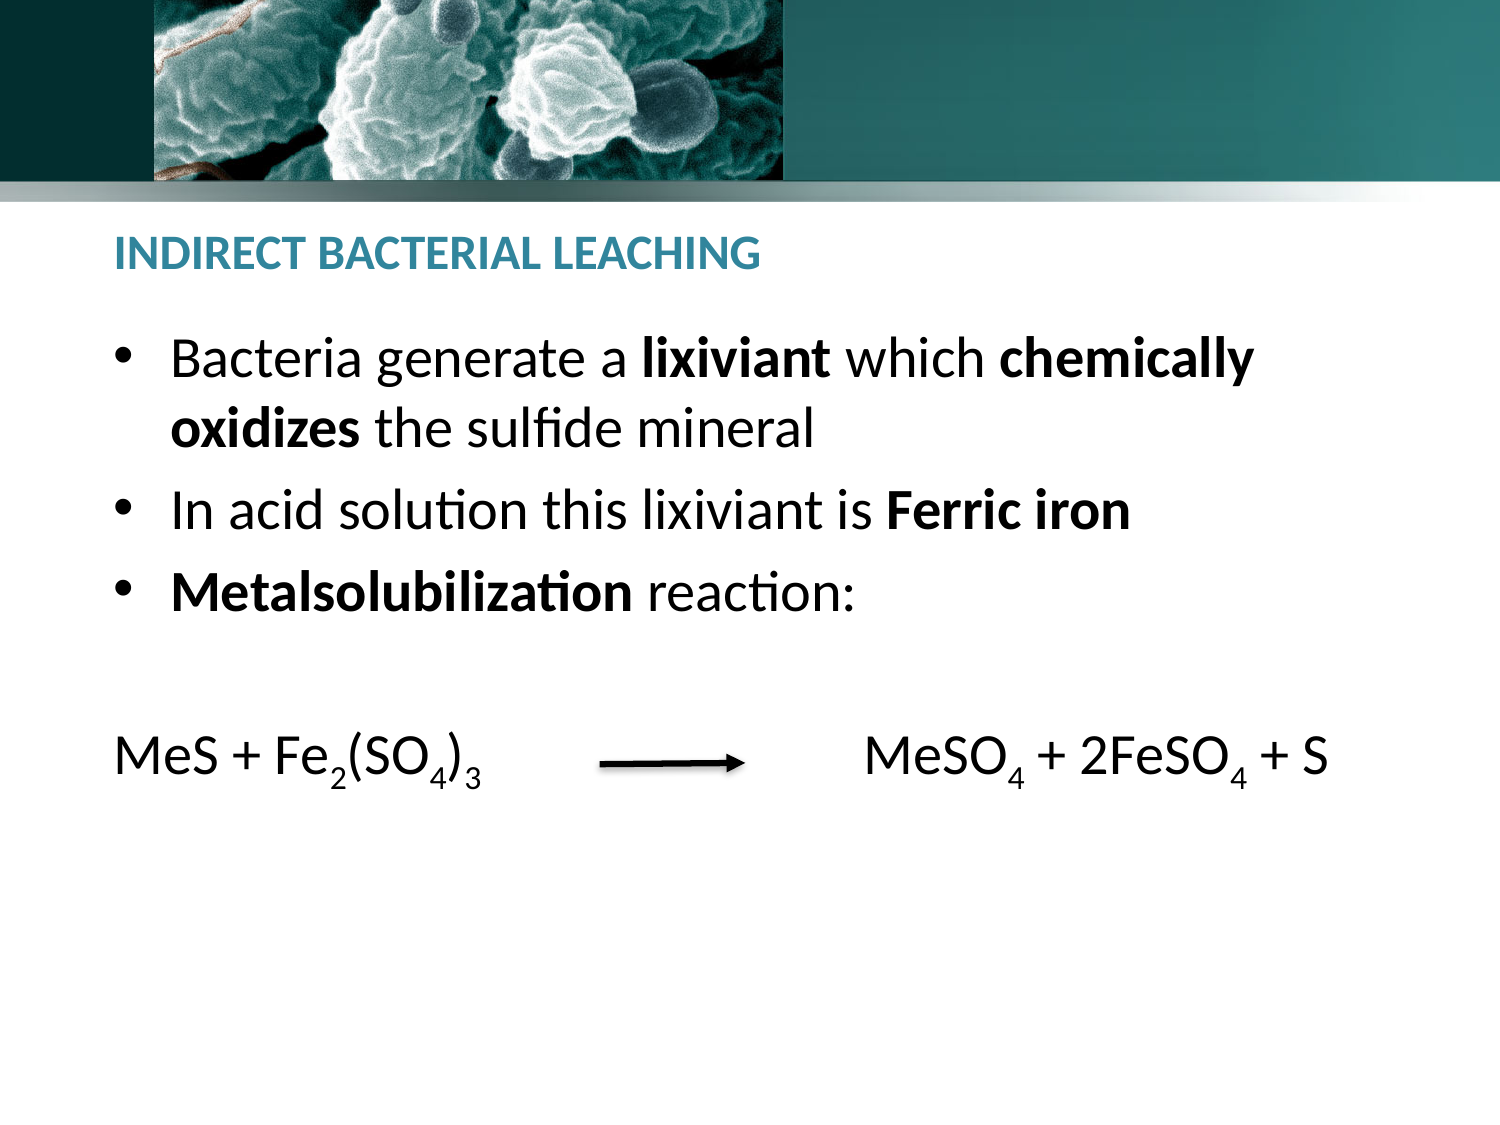

# INDIRECT BACTERIAL LEACHING
Bacteria generate a lixiviant which chemically oxidizes the sulfide mineral
In acid solution this lixiviant is Ferric iron
Metalsolubilization reaction:

MeS + Fe2(SO4)3 			MeSO4 + 2FeSO4 + S